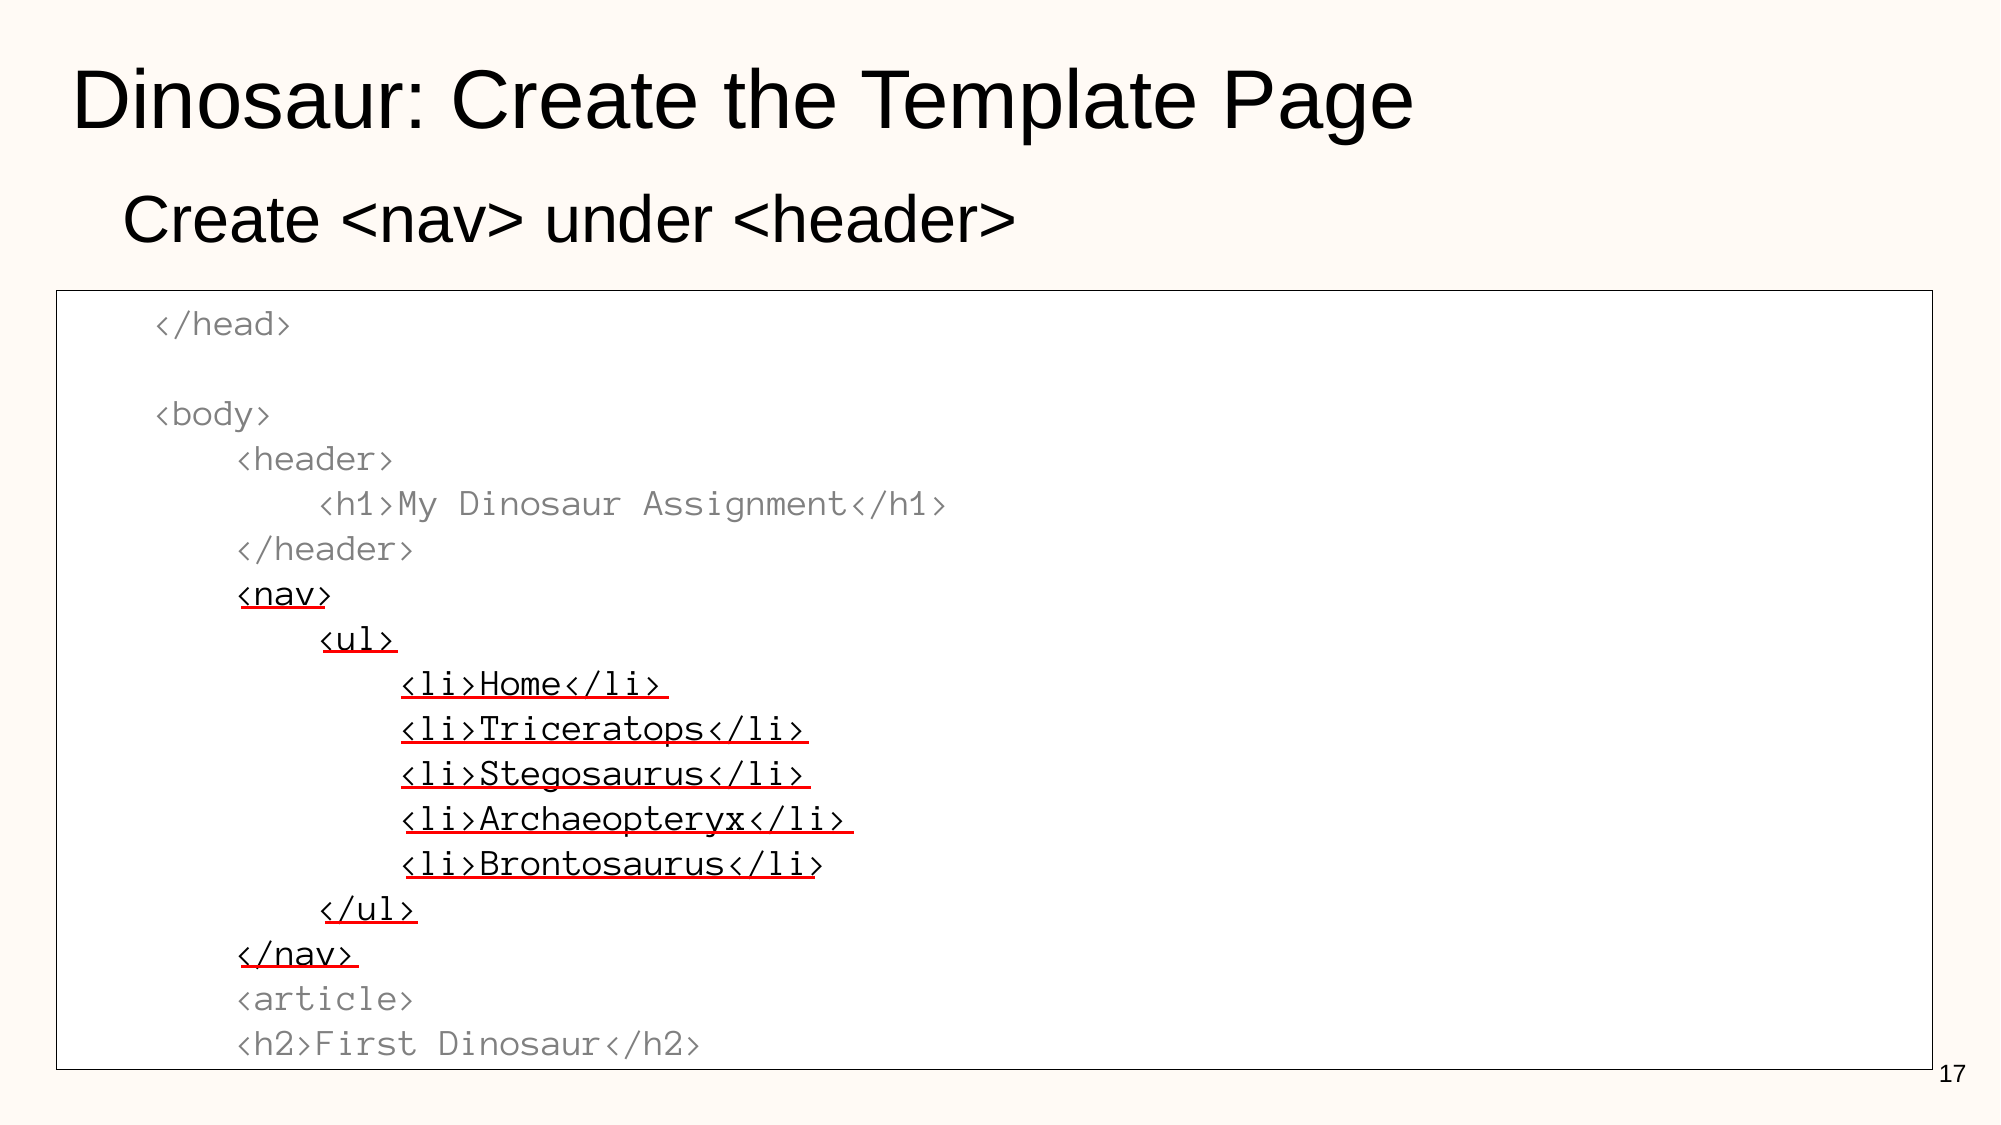

# Dinosaur: Create the Template Page
Create <nav> under <header>
    </head>

    <body>
        <header>
            <h1>My Dinosaur Assignment</h1>
        </header>
        <article>
        <h2>First Dinosaur</h2>
    </head>

    <body>
        <header>
            <h1>My Dinosaur Assignment</h1>
        </header>
        <nav>
            <ul>
                <li>Home</li>
                <li>Triceratops</li>
                <li>Stegosaurus</li>
                <li>Archaeopteryx</li>
                <li>Brontosaurus</li>
            </ul>
        </nav>
        <article>
        <h2>First Dinosaur</h2>
17